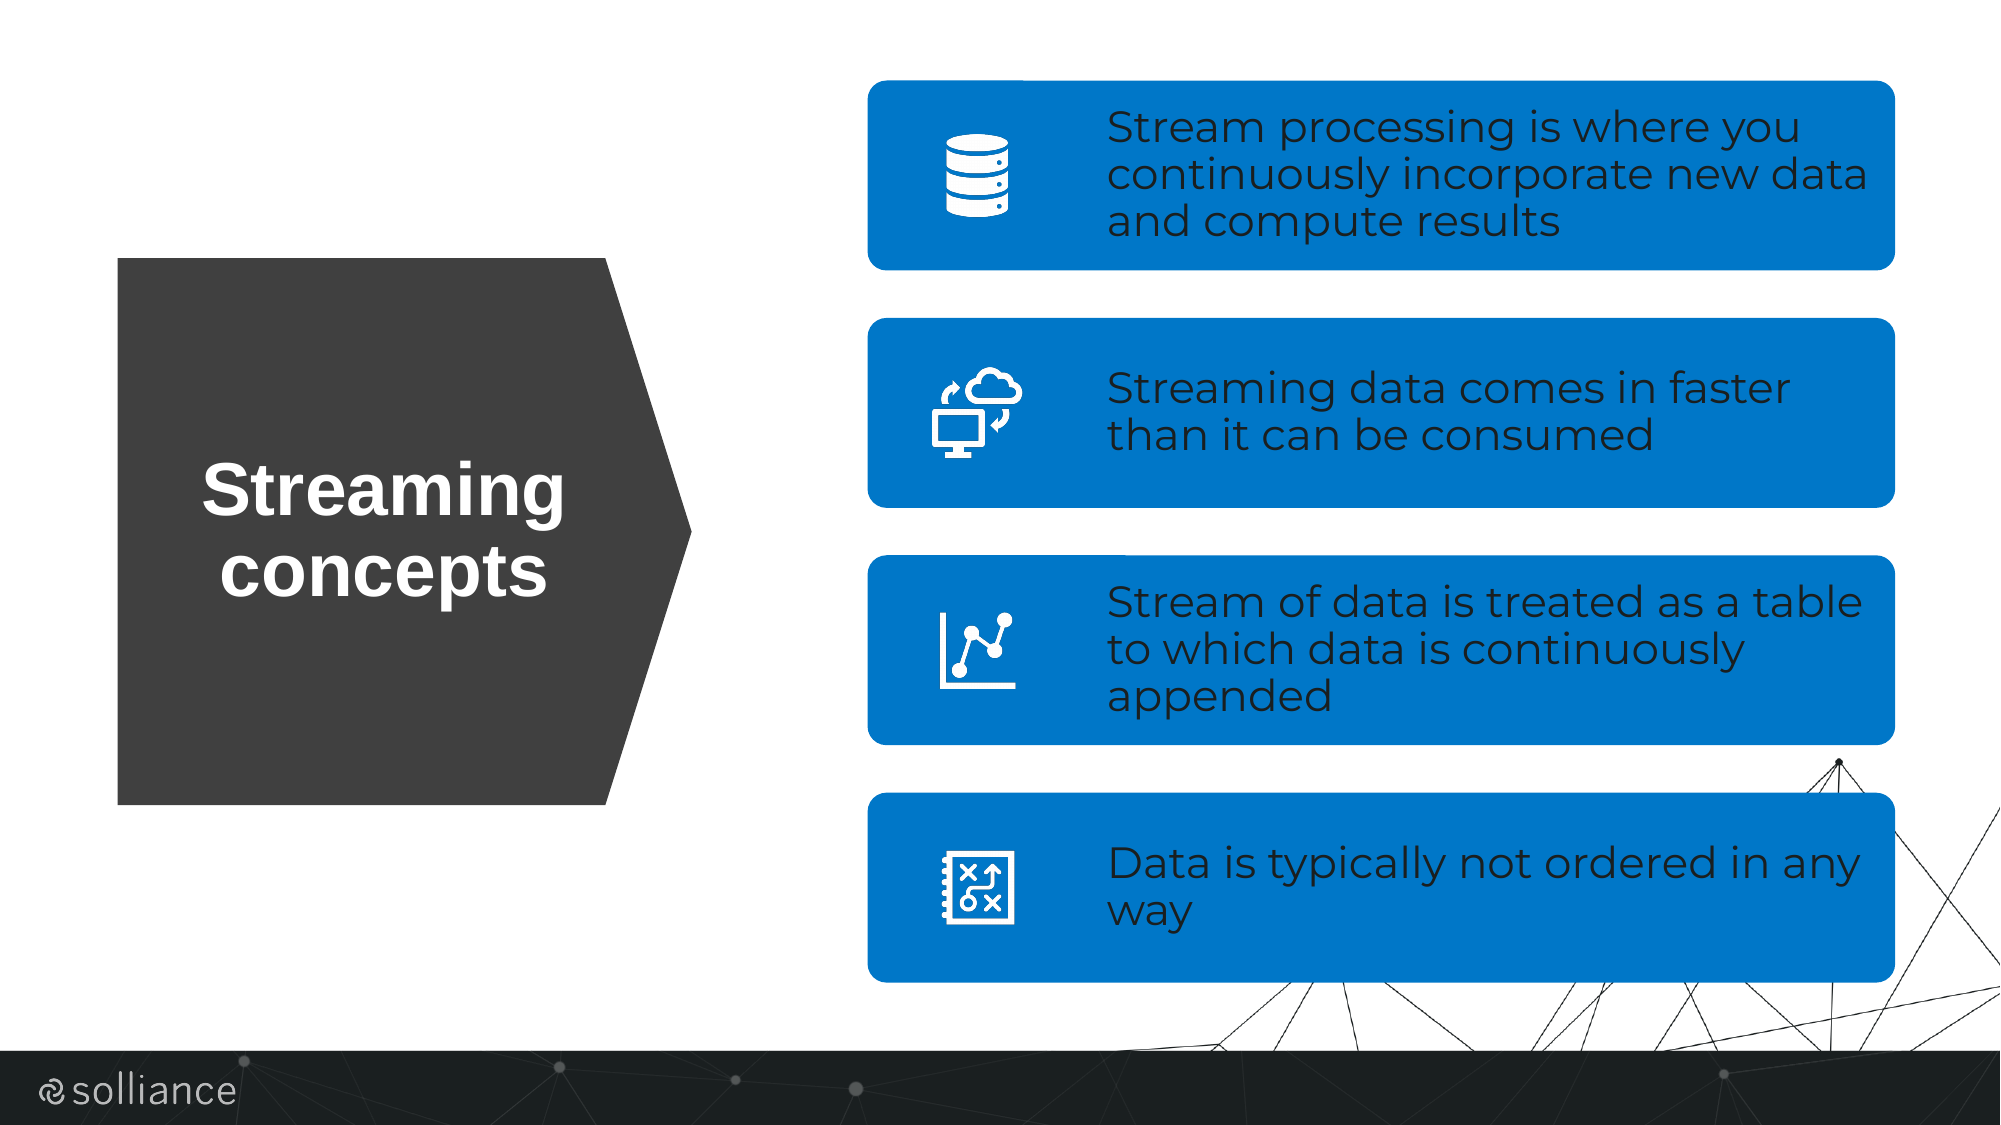

Stream processing is where you continuously incorporate new data and compute results
Streaming data comes in faster than it can be consumed
Stream of data is treated as a table to which data is continuously appended
Data is typically not ordered in any way

Streaming concepts